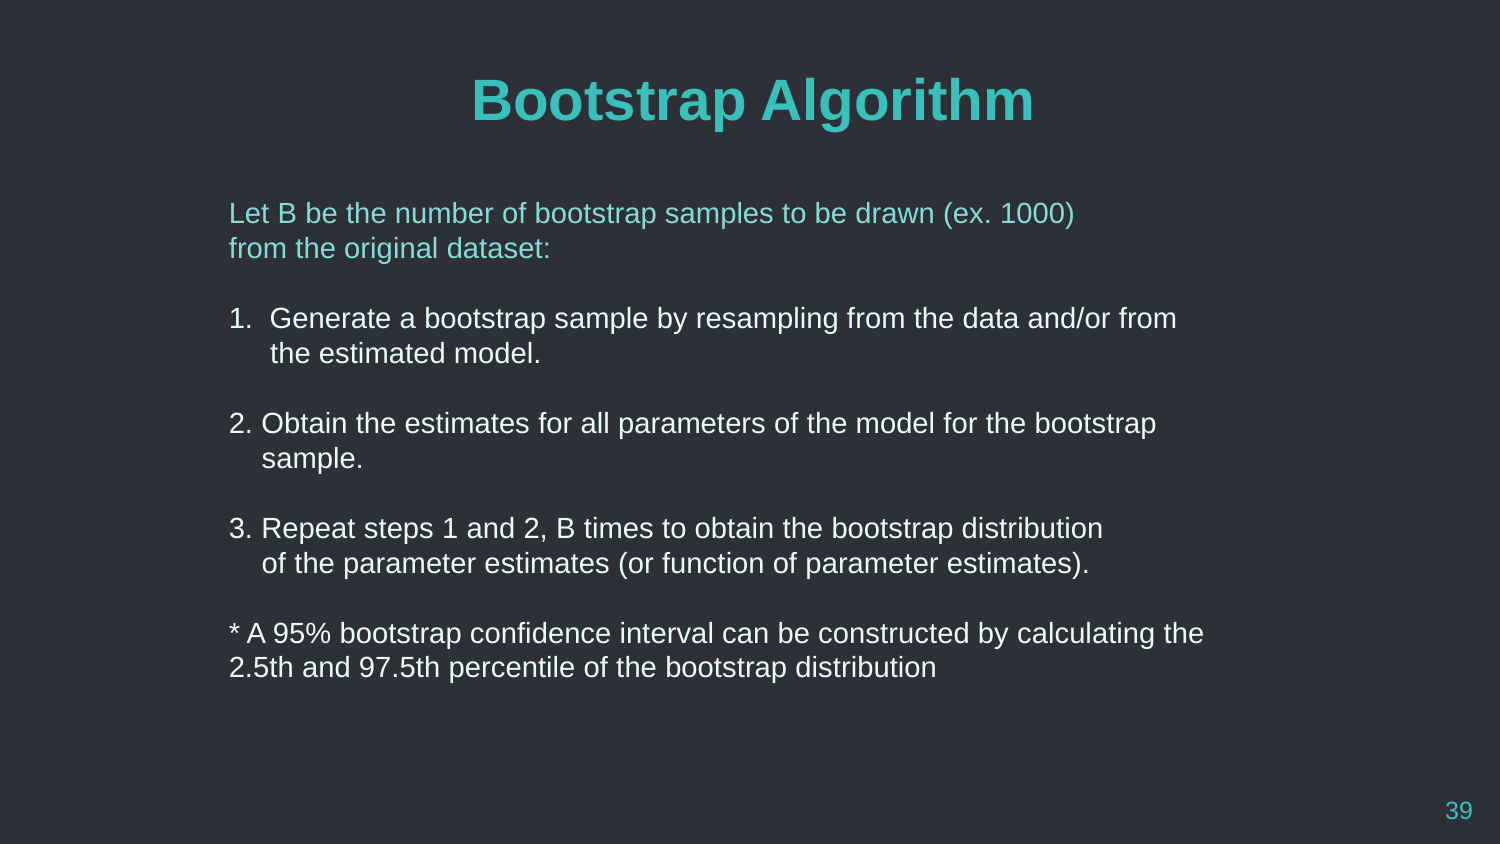

# Bootstrap Algorithm
Let B be the number of bootstrap samples to be drawn (ex. 1000)
from the original dataset:

1.  Generate a bootstrap sample by resampling from the data and/or from
     the estimated model.

2. Obtain the estimates for all parameters of the model for the bootstrap
    sample.

3. Repeat steps 1 and 2, B times to obtain the bootstrap distribution
    of the parameter estimates (or function of parameter estimates).

* A 95% bootstrap confidence interval can be constructed by calculating the 2.5th and 97.5th percentile of the bootstrap distribution

39